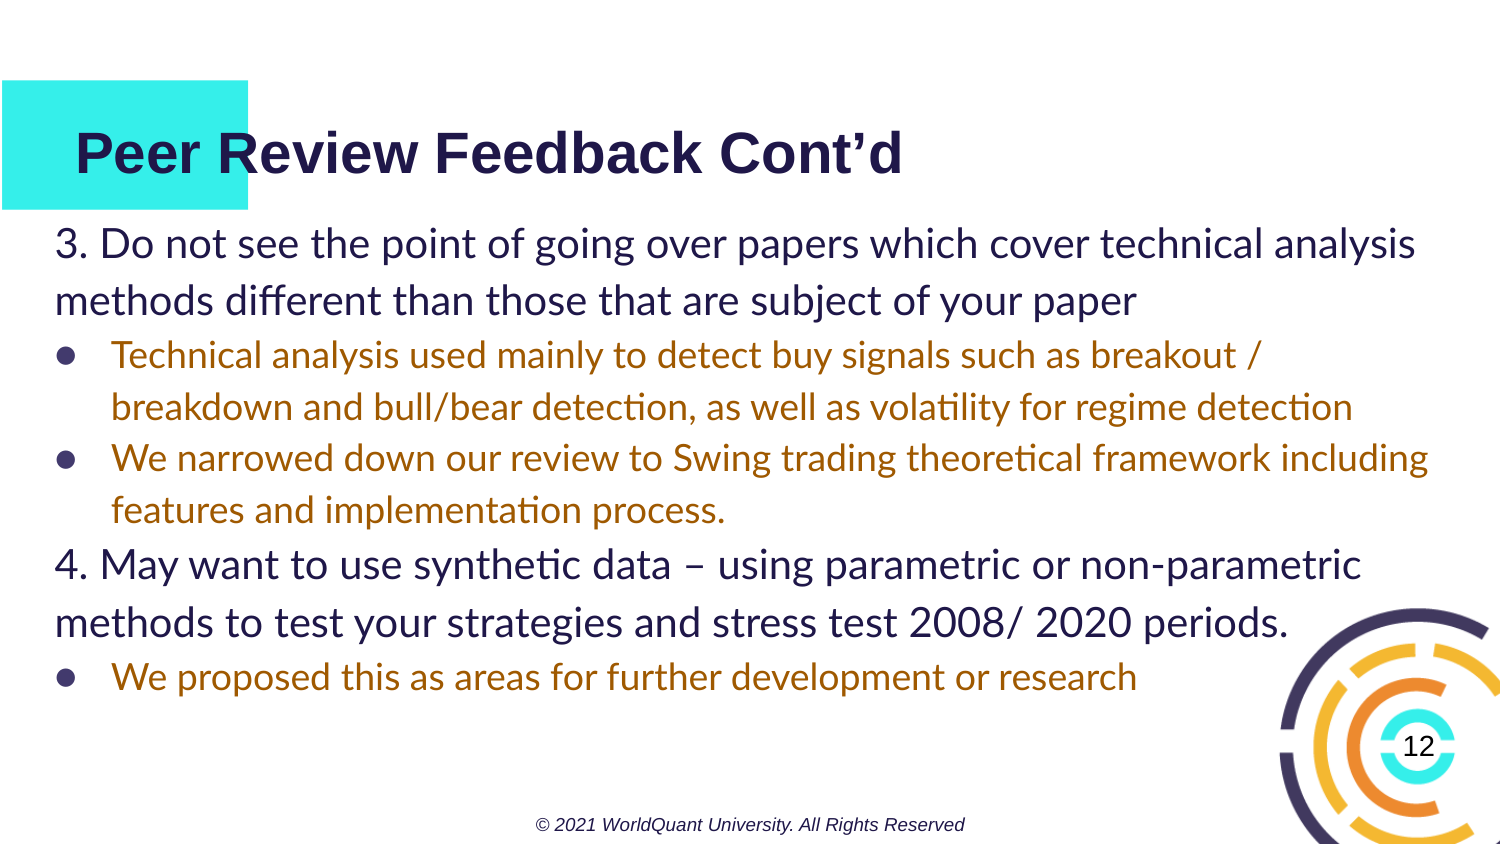

# Peer Review Feedback Cont’d
3. Do not see the point of going over papers which cover technical analysis methods different than those that are subject of your paper
Technical analysis used mainly to detect buy signals such as breakout / breakdown and bull/bear detection, as well as volatility for regime detection
We narrowed down our review to Swing trading theoretical framework including features and implementation process.
4. May want to use synthetic data – using parametric or non-parametric methods to test your strategies and stress test 2008/ 2020 periods.
We proposed this as areas for further development or research